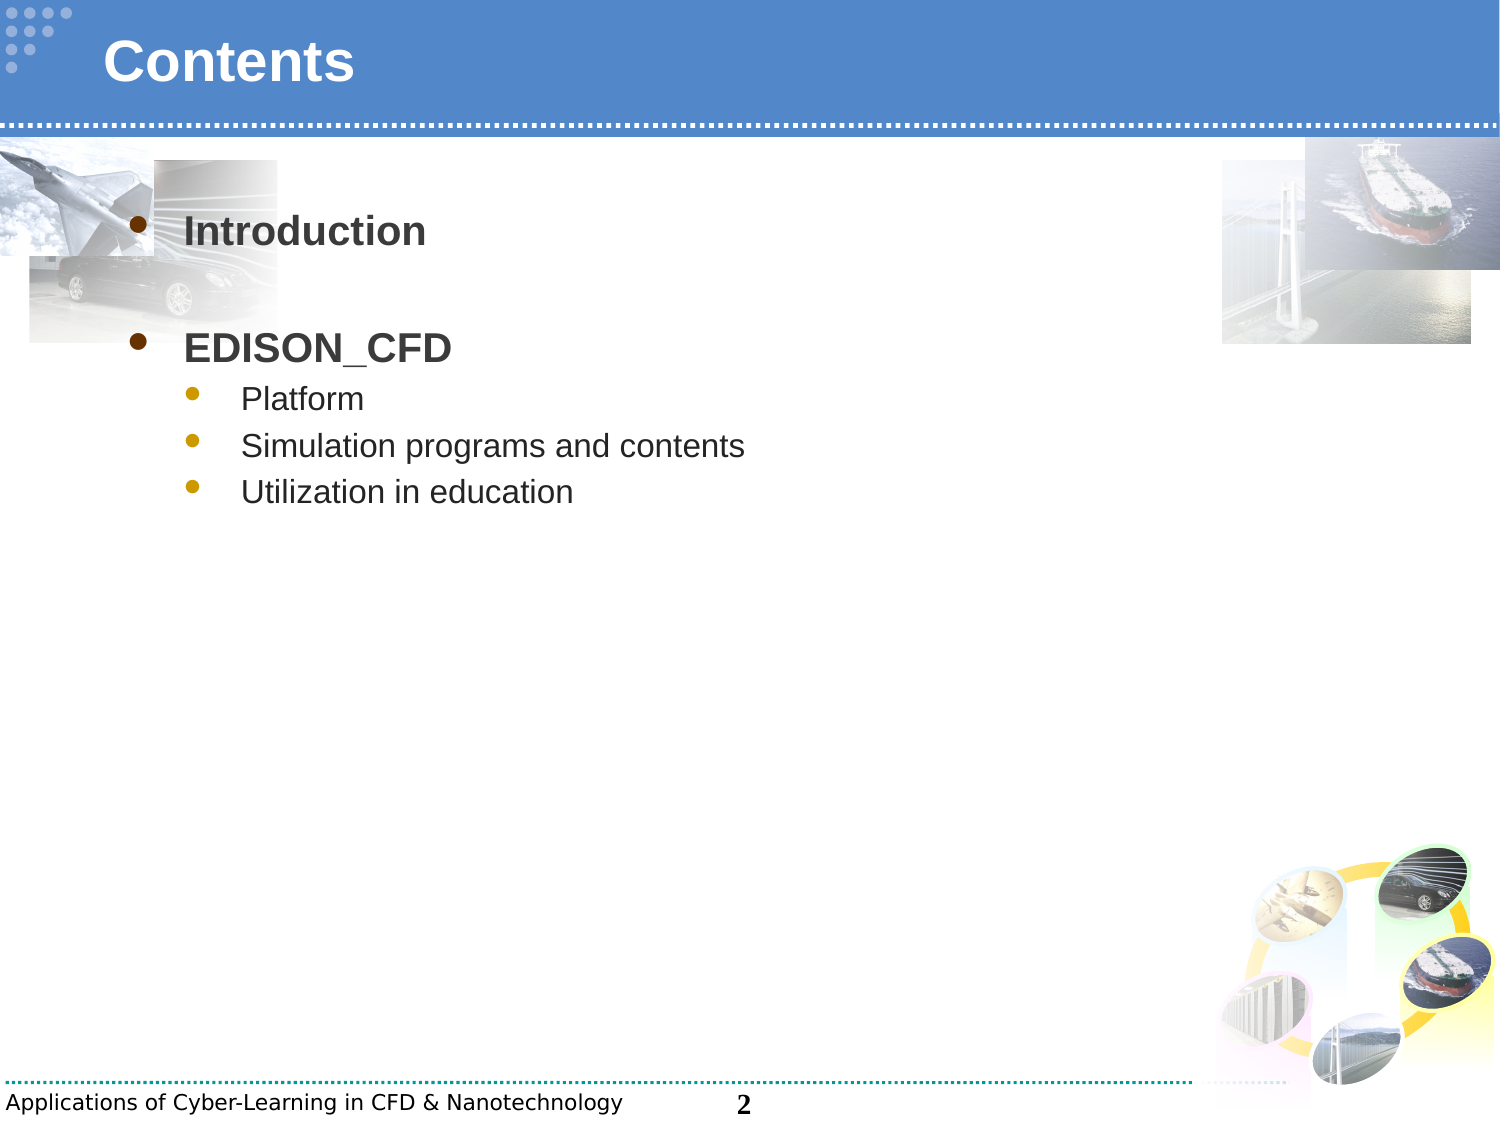

# Contents
Introduction

EDISON_CFD
Platform
Simulation programs and contents
Utilization in education

2